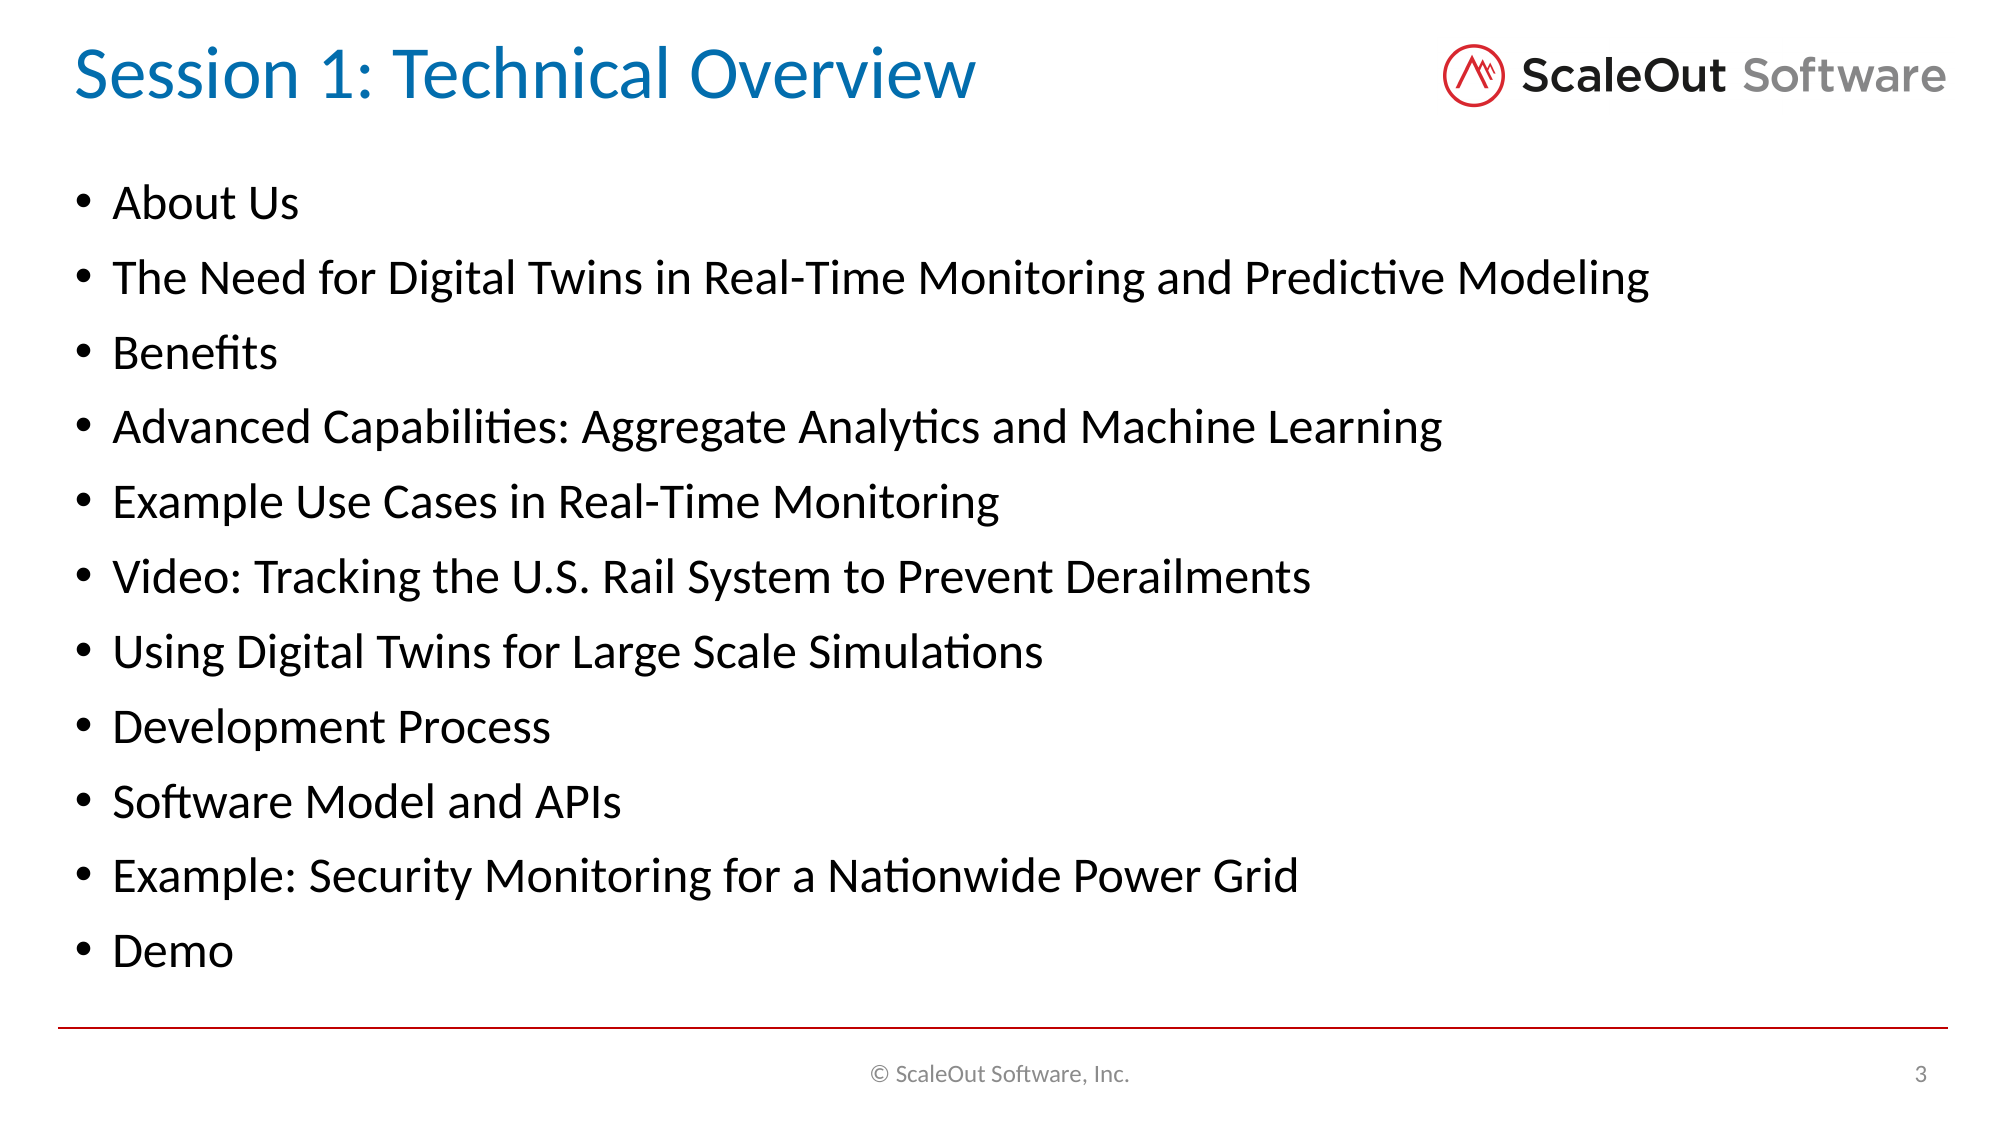

# Session 1: Technical Overview
About Us
The Need for Digital Twins in Real-Time Monitoring and Predictive Modeling
Benefits
Advanced Capabilities: Aggregate Analytics and Machine Learning
Example Use Cases in Real-Time Monitoring
Video: Tracking the U.S. Rail System to Prevent Derailments
Using Digital Twins for Large Scale Simulations
Development Process
Software Model and APIs
Example: Security Monitoring for a Nationwide Power Grid
Demo

© ScaleOut Software, Inc.
3